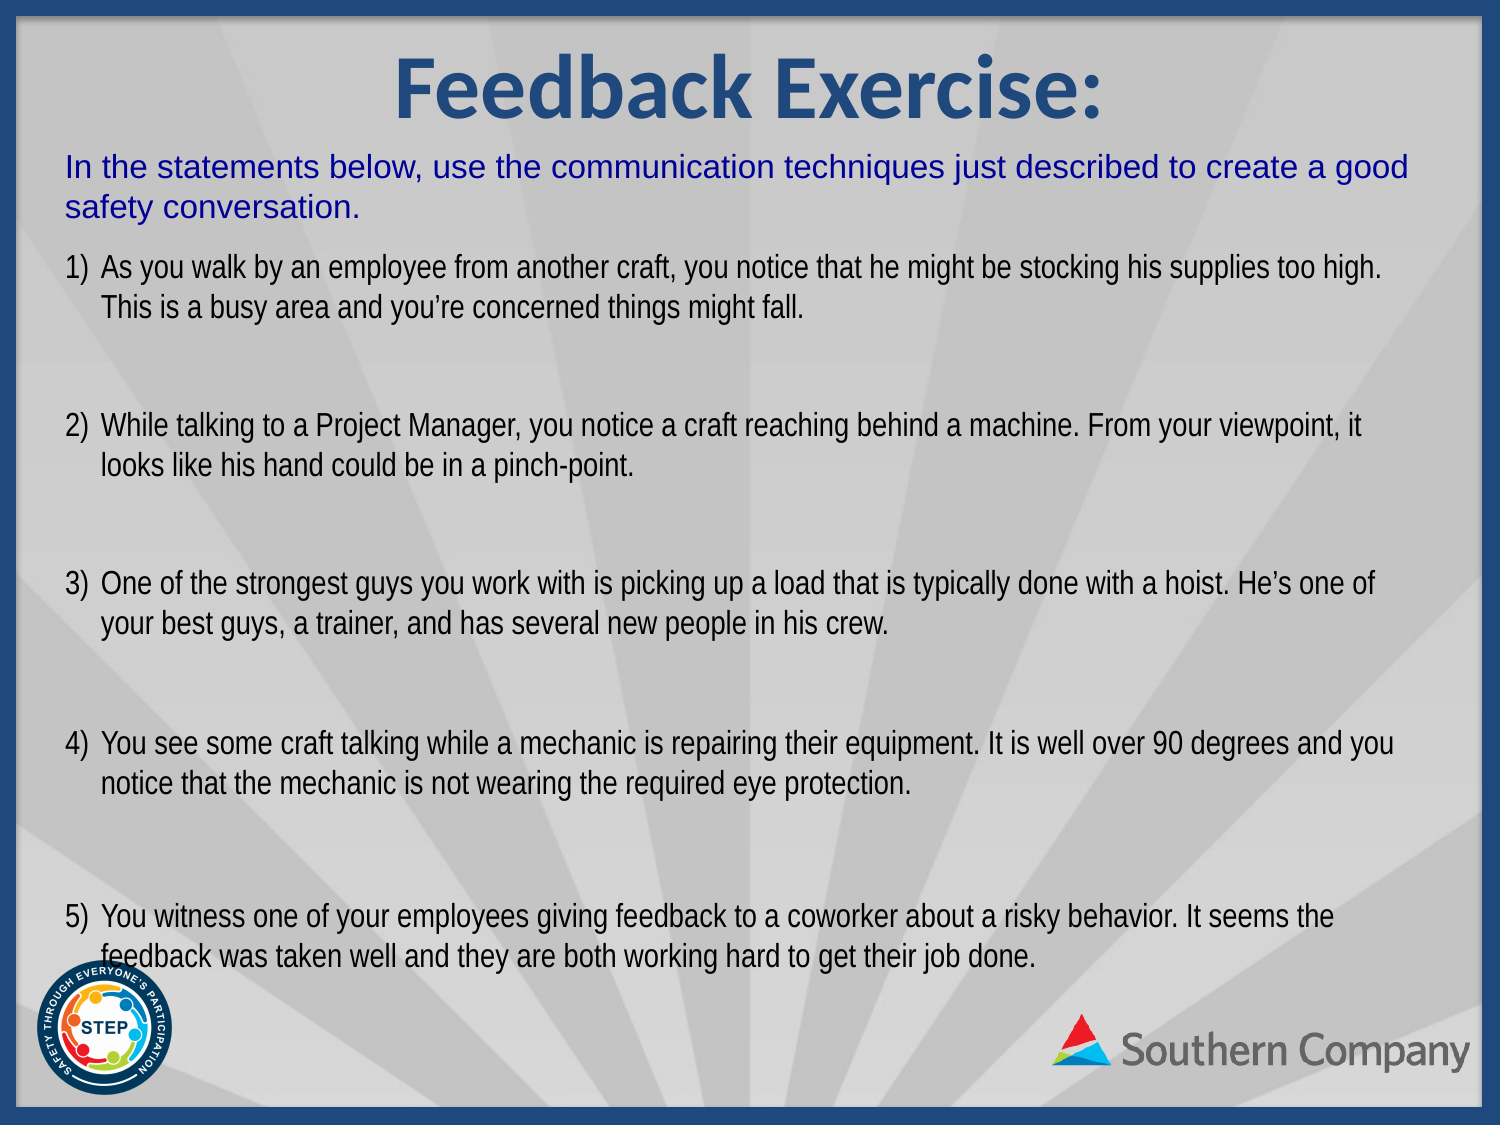

# Feedback Exercise:
In the statements below, use the communication techniques just described to create a good safety conversation.
As you walk by an employee from another craft, you notice that he might be stocking his supplies too high. This is a busy area and you’re concerned things might fall.

While talking to a Project Manager, you notice a craft reaching behind a machine. From your viewpoint, it looks like his hand could be in a pinch-point.

One of the strongest guys you work with is picking up a load that is typically done with a hoist. He’s one of your best guys, a trainer, and has several new people in his crew.

You see some craft talking while a mechanic is repairing their equipment. It is well over 90 degrees and you notice that the mechanic is not wearing the required eye protection.

You witness one of your employees giving feedback to a coworker about a risky behavior. It seems the feedback was taken well and they are both working hard to get their job done.